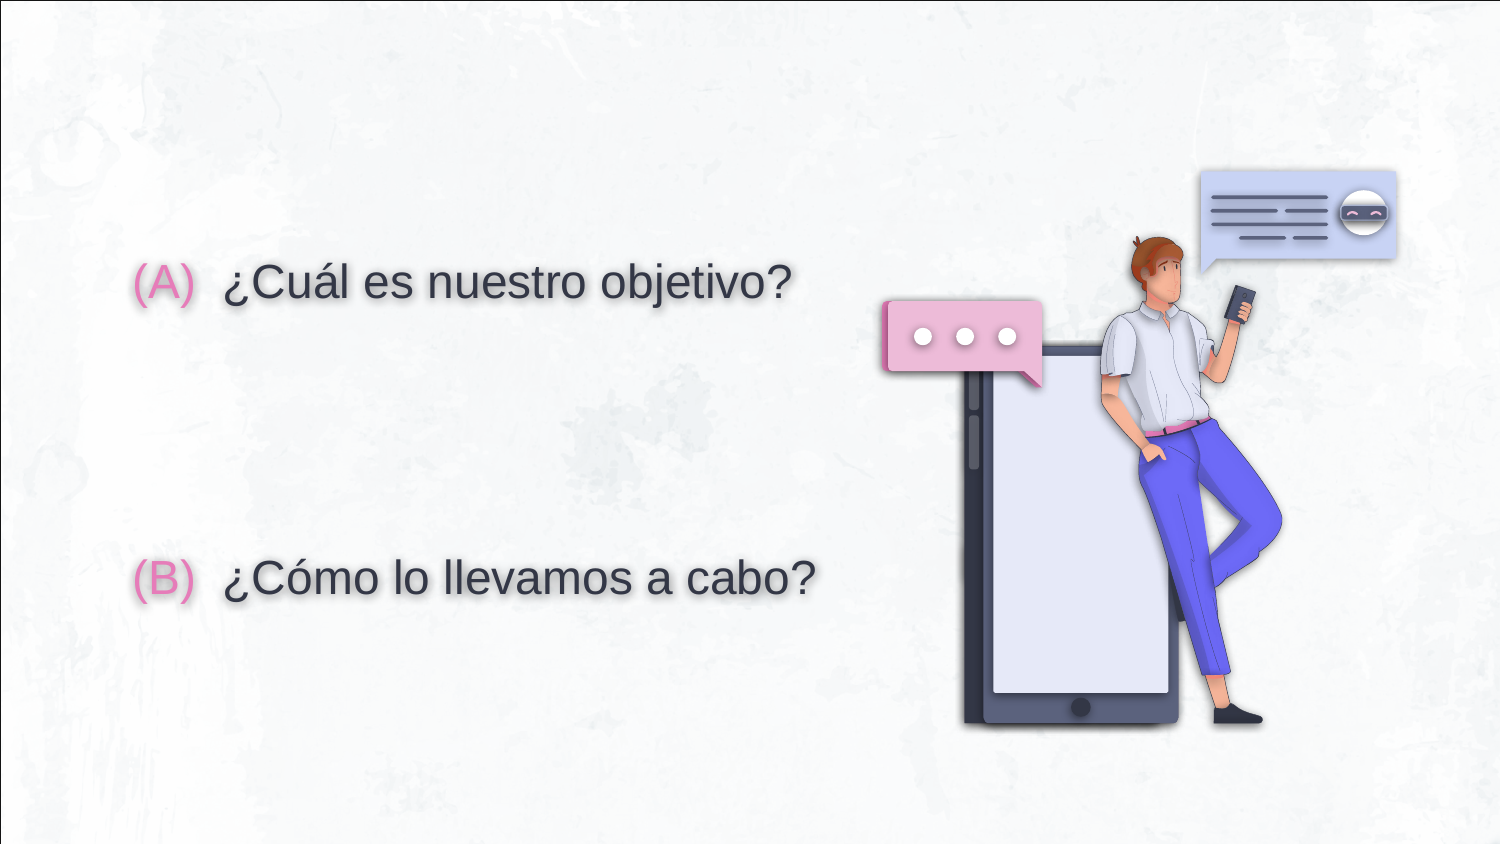

(A)  ¿Cuál es nuestro objetivo?

(B)  ¿Cómo lo llevamos a cabo?